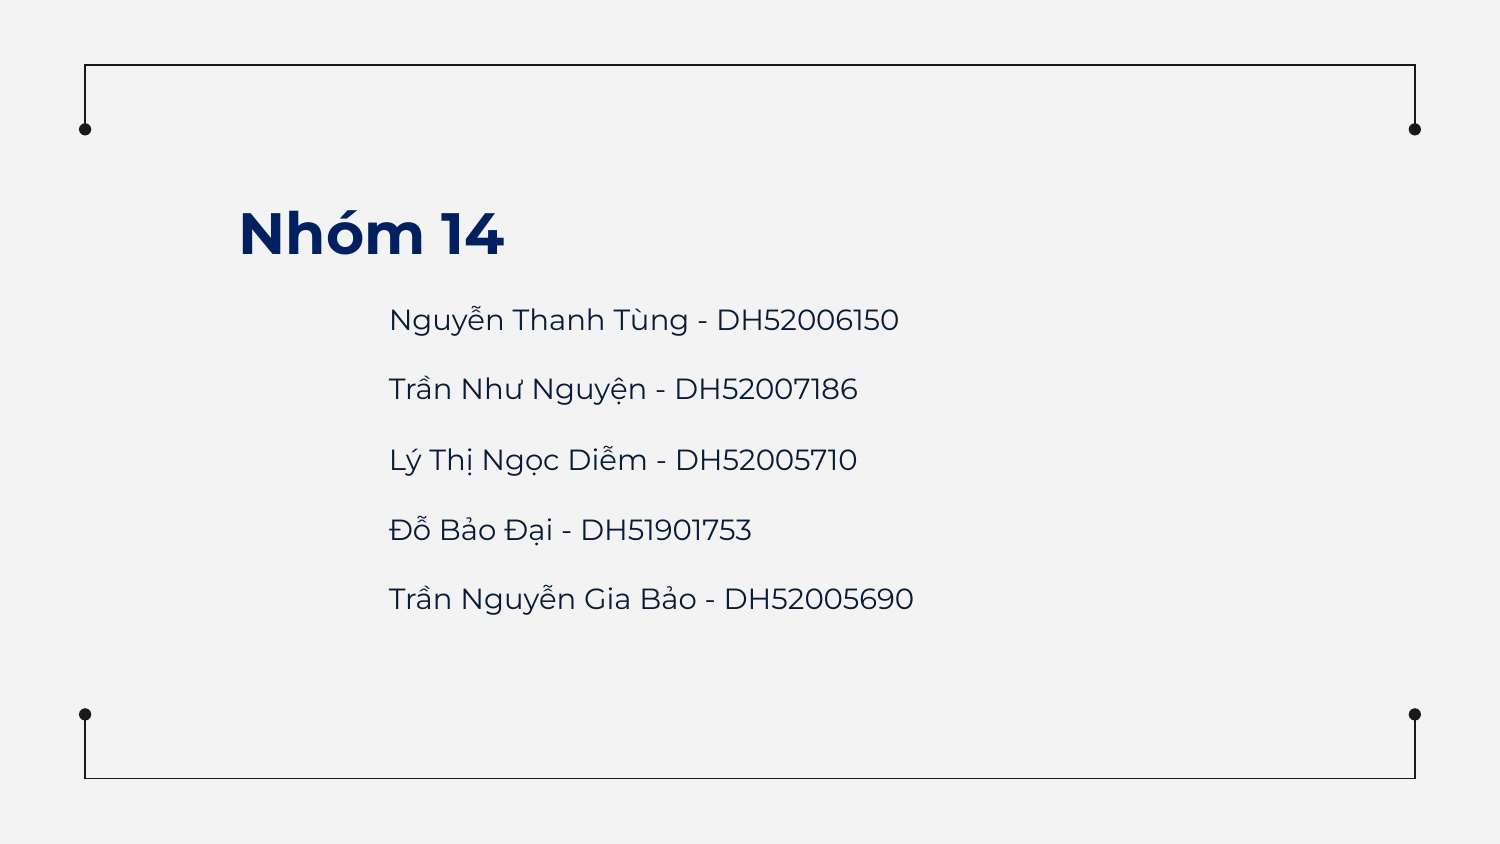

# Nhóm 14 Nguyễn Thanh Tùng - DH52006150 Trần Như Nguyện - DH52007186 Lý Thị Ngọc Diễm - DH52005710 Đỗ Bảo Đại - DH51901753 Trần Nguyễn Gia Bảo - DH52005690